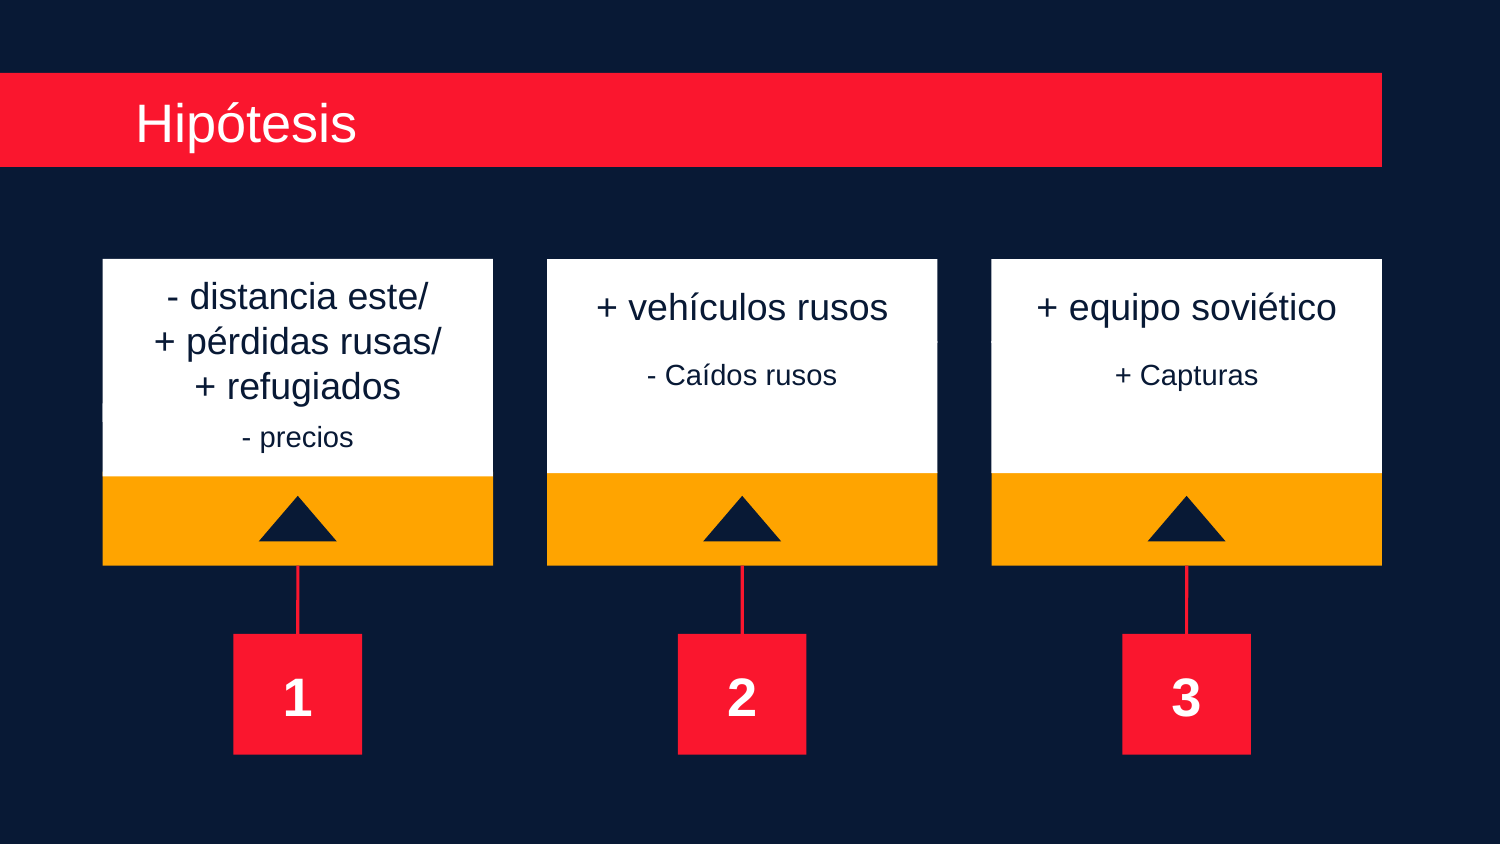

# Hipótesis
- distancia este/
+ pérdidas rusas/
+ refugiados
- precios

+ vehículos rusos
- Caídos rusos

+ equipo soviético
+ Capturas

1
2
3